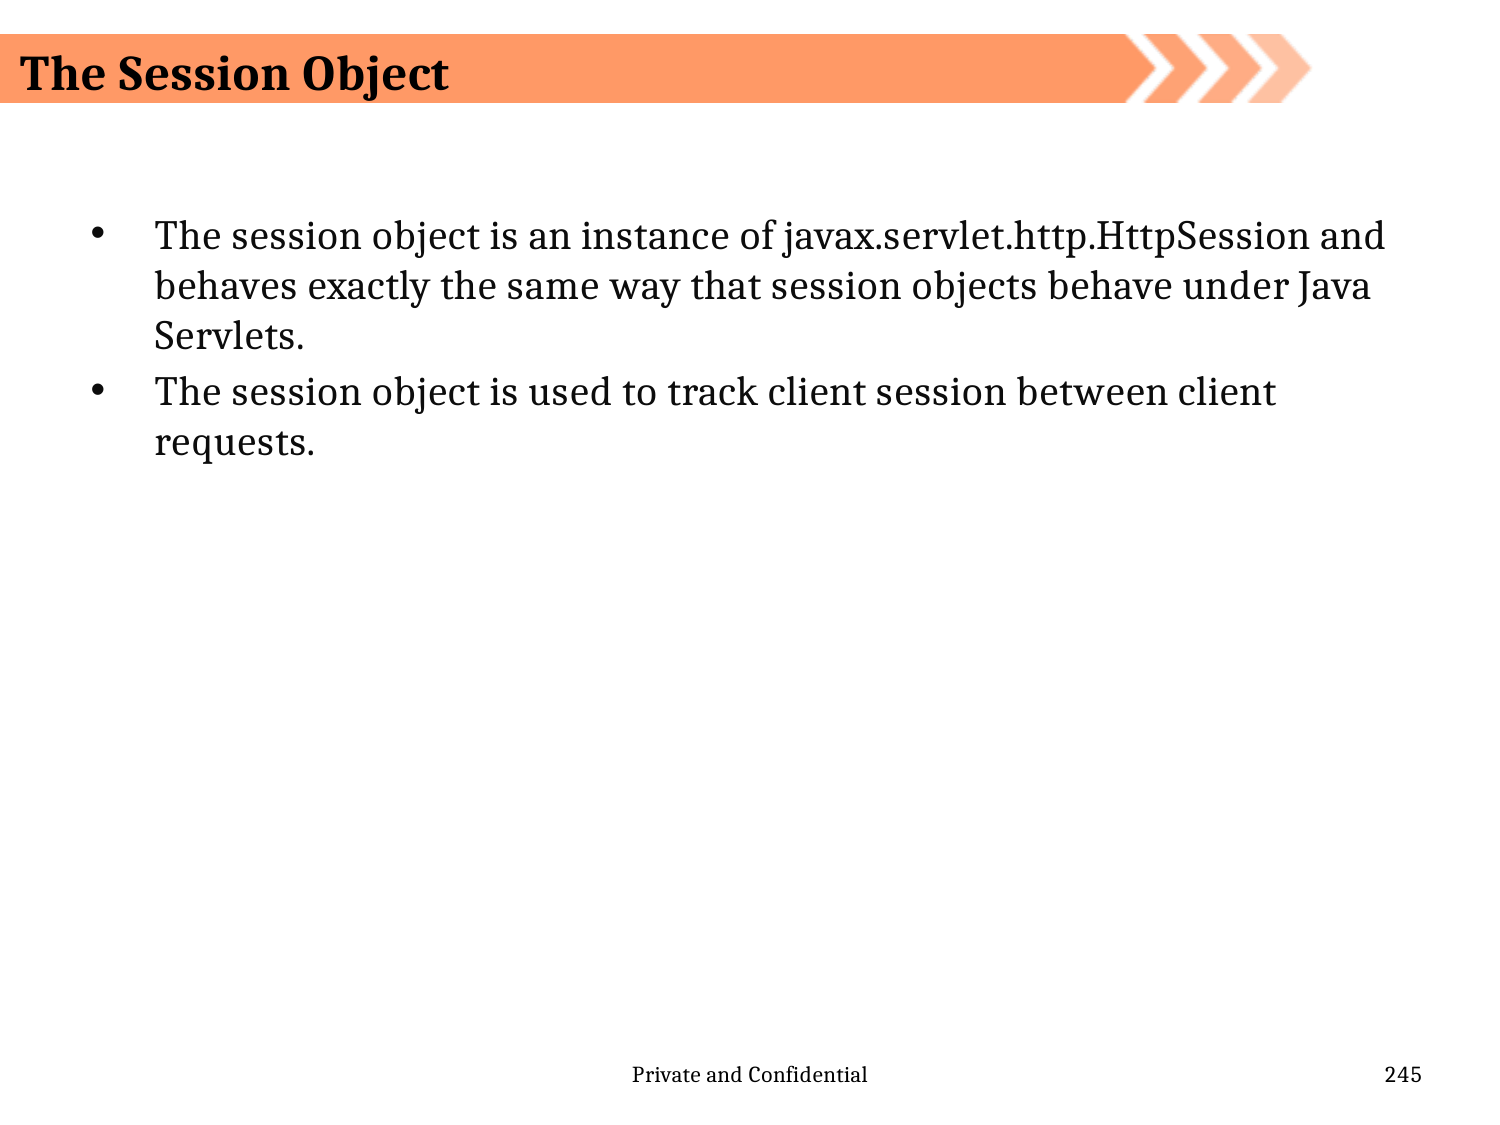

# The Session Object
The session object is an instance of javax.servlet.http.HttpSession and behaves exactly the same way that session objects behave under Java Servlets.
The session object is used to track client session between client requests.